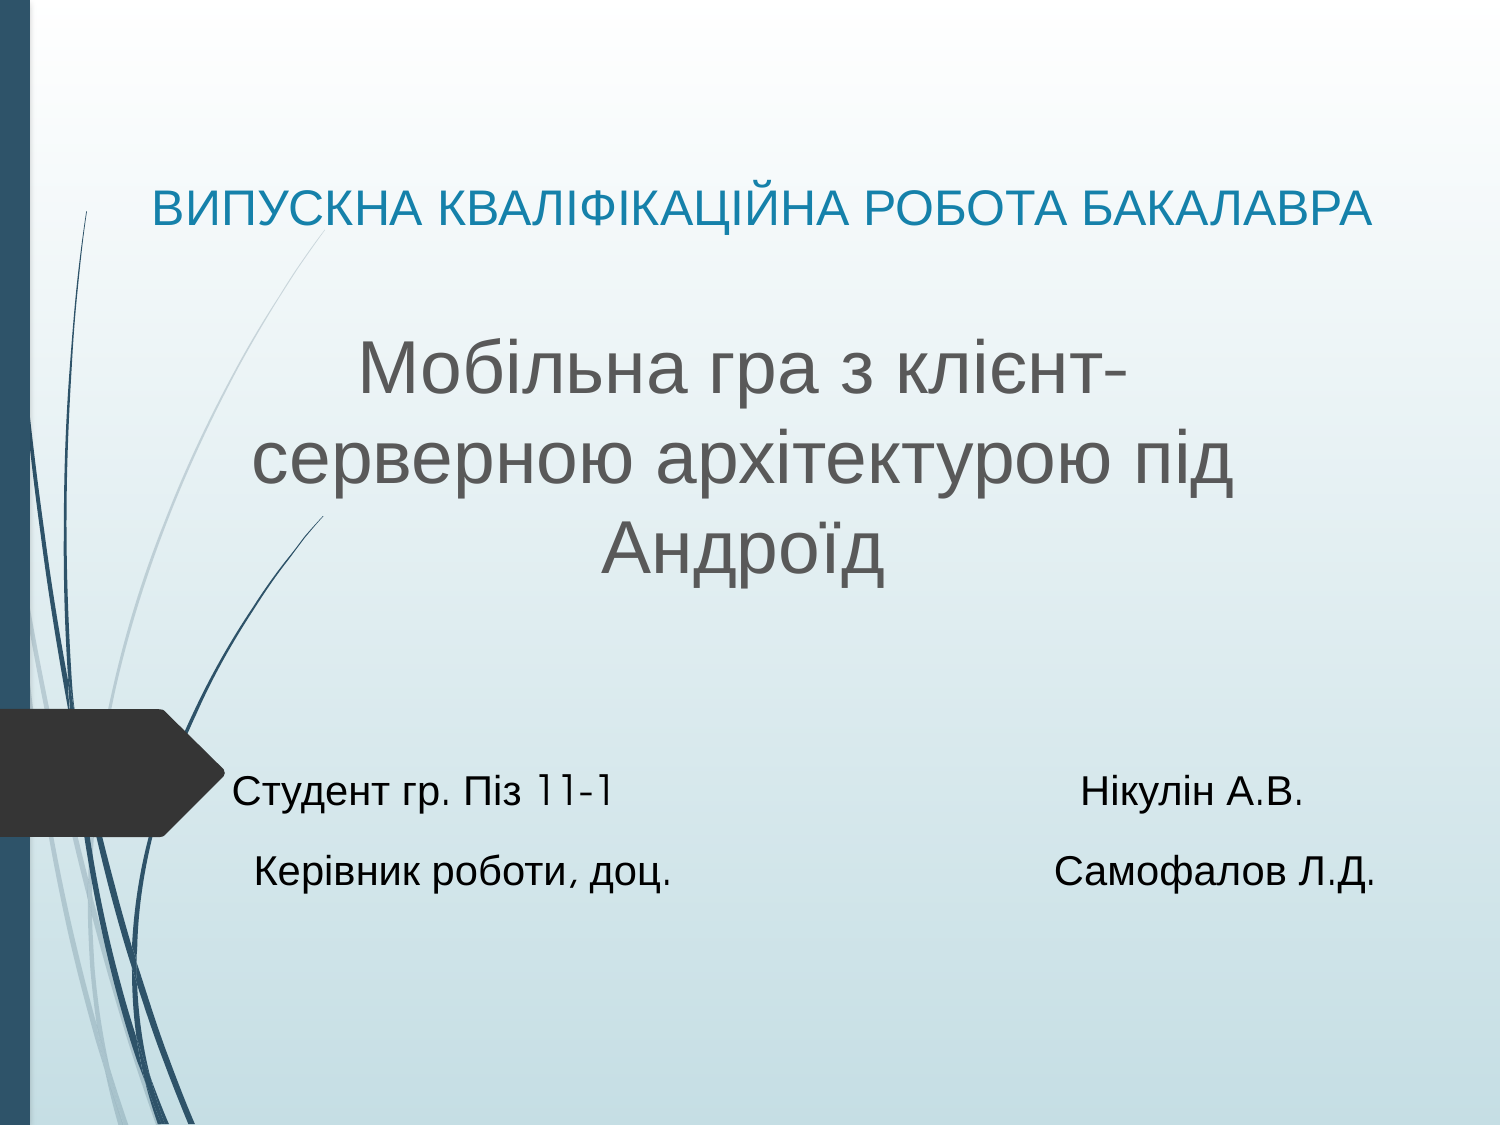

# ВИПУСКНА КВАЛІФІКАЦІЙНА РОБОТА БАКАЛАВРА
Мобільна гра з клієнт-серверною архітектурою під Андроїд
Студент гр. Піз 11-1
Нікулін А.В.
Керівник роботи, доц.
Самофалов Л.Д.